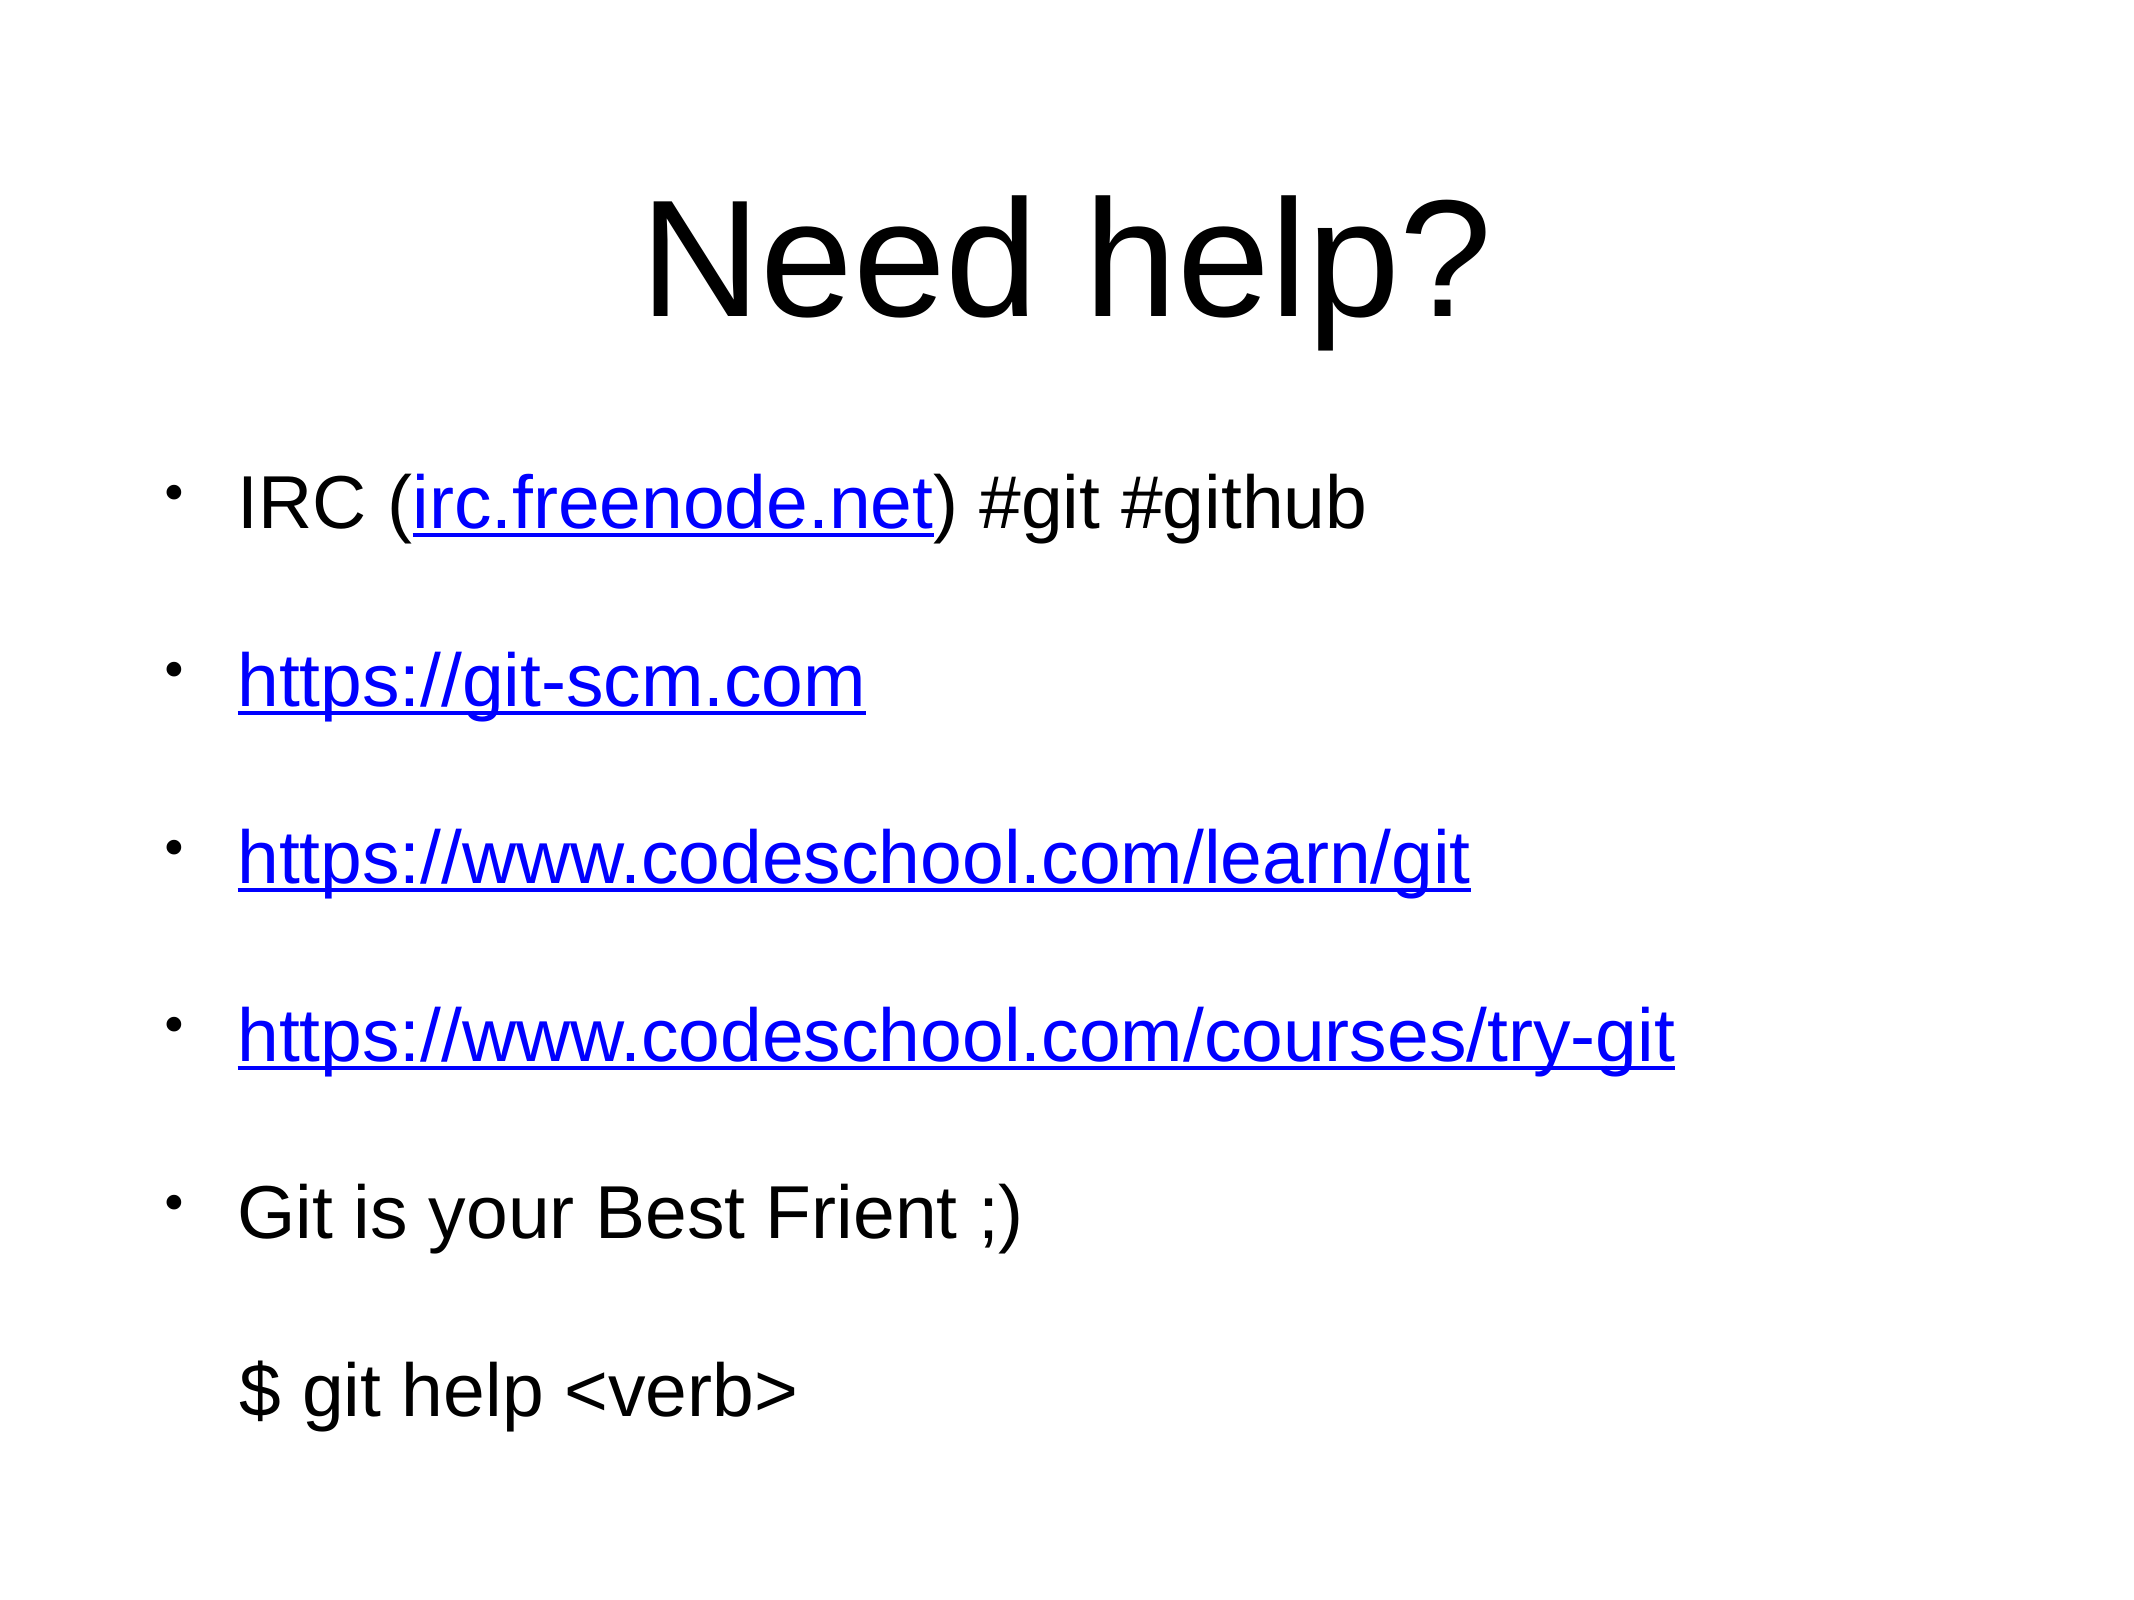

# Need help?
IRC (irc.freenode.net) #git #github
https://git-scm.com
https://www.codeschool.com/learn/git
https://www.codeschool.com/courses/try-git
Git is your Best Frient ;)
$ git help <verb>